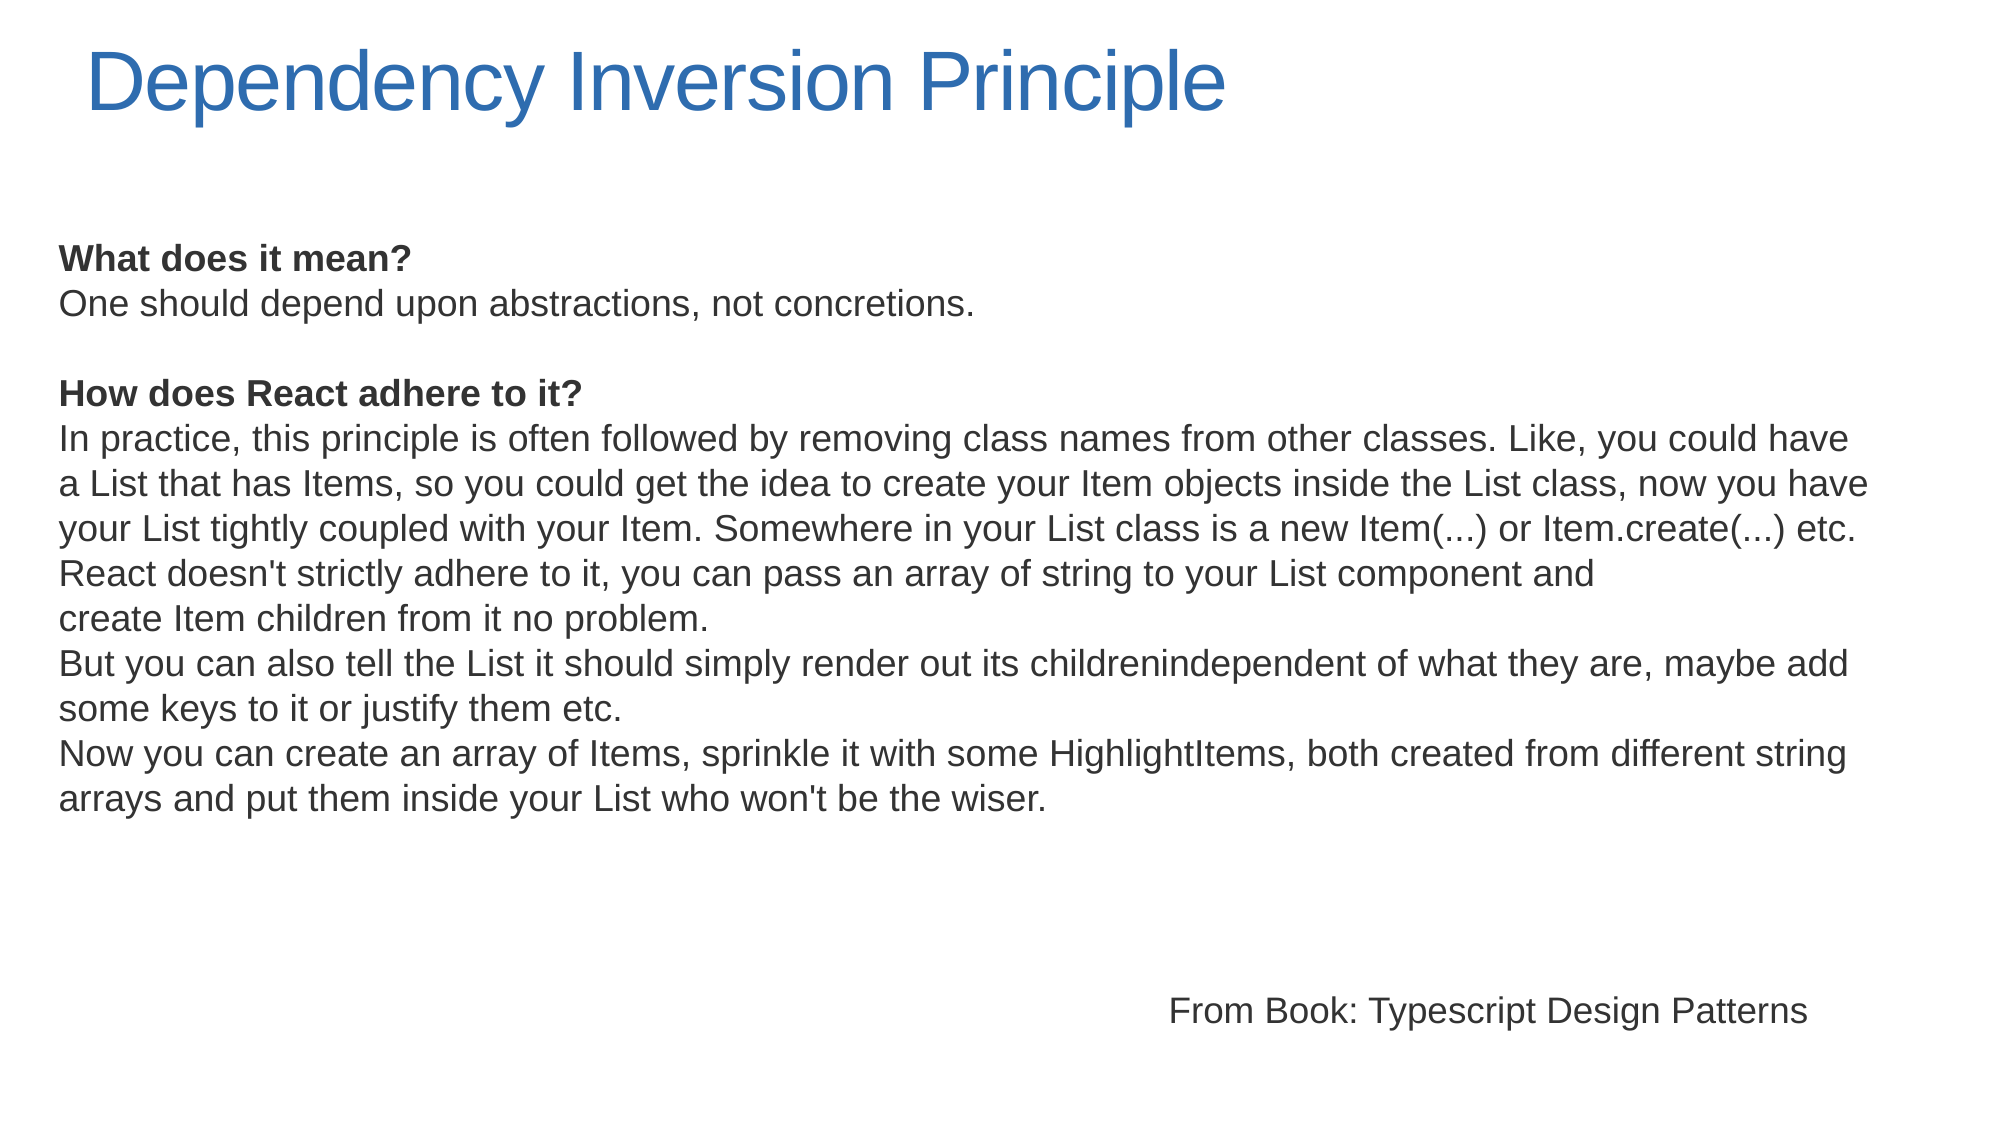

# Dependency Inversion Principle
What does it mean?
One should depend upon abstractions, not concretions.

How does React adhere to it?
In practice, this principle is often followed by removing class names from other classes. Like, you could have a List that has Items, so you could get the idea to create your Item objects inside the List class, now you have your List tightly coupled with your Item. Somewhere in your List class is a new Item(...) or Item.create(...) etc.
React doesn't strictly adhere to it, you can pass an array of string to your List component and create Item children from it no problem.
But you can also tell the List it should simply render out its childrenindependent of what they are, maybe add some keys to it or justify them etc.
Now you can create an array of Items, sprinkle it with some HighlightItems, both created from different string arrays and put them inside your List who won't be the wiser.
From Book: Typescript Design Patterns